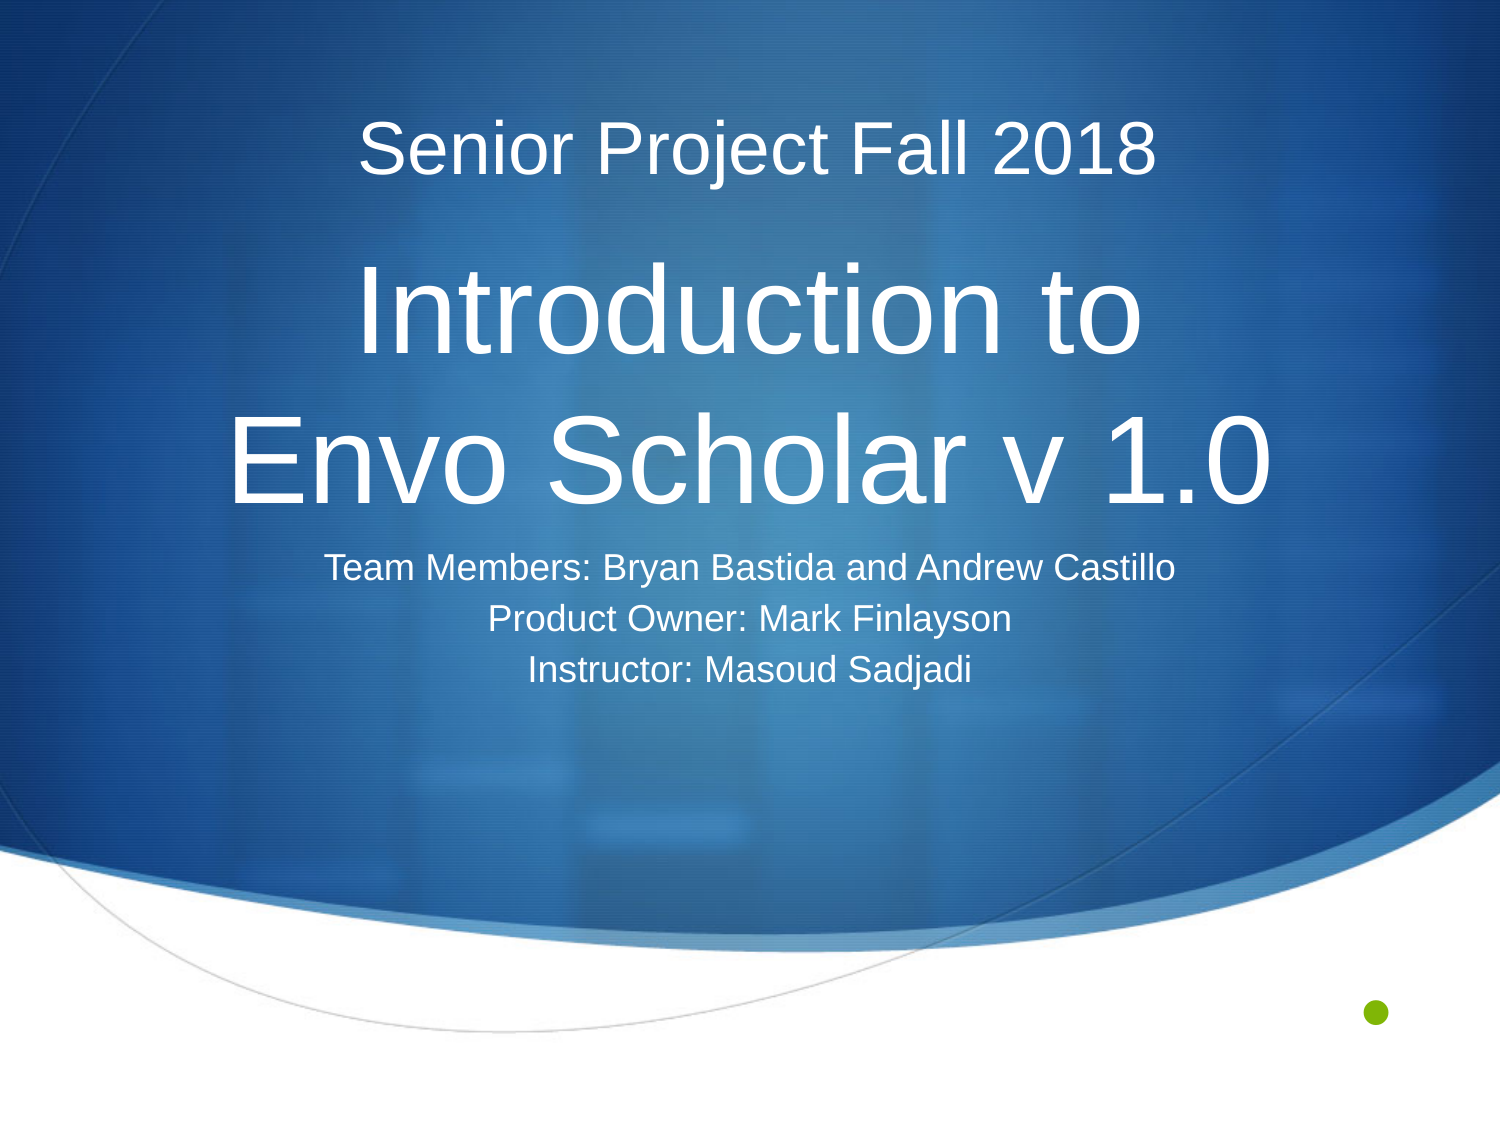

Senior Project Fall 2018
# Introduction to
Envo Scholar v 1.0
Team Members: Bryan Bastida and Andrew Castillo
Product Owner: Mark Finlayson
Instructor: Masoud Sadjadi